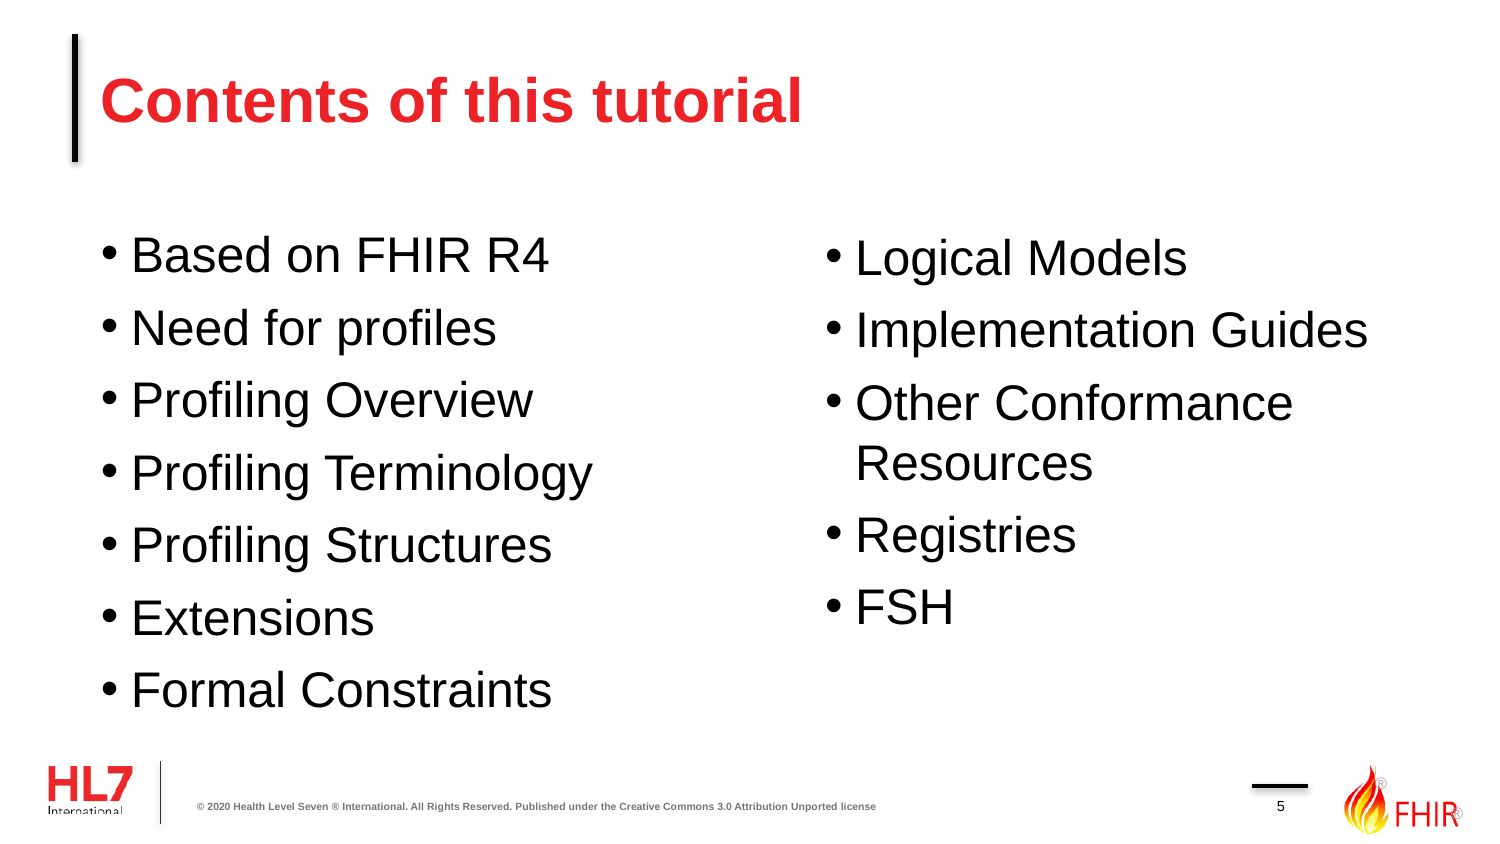

# Contents of this tutorial
Based on FHIR R4
Need for profiles
Profiling Overview
Profiling Terminology
Profiling Structures
Extensions
Formal Constraints

Logical Models
Implementation Guides
Other Conformance Resources
Registries
FSH

5
© 2020 Health Level Seven ® International. All Rights Reserved. Published under the Creative Commons 3.0 Attribution Unported license